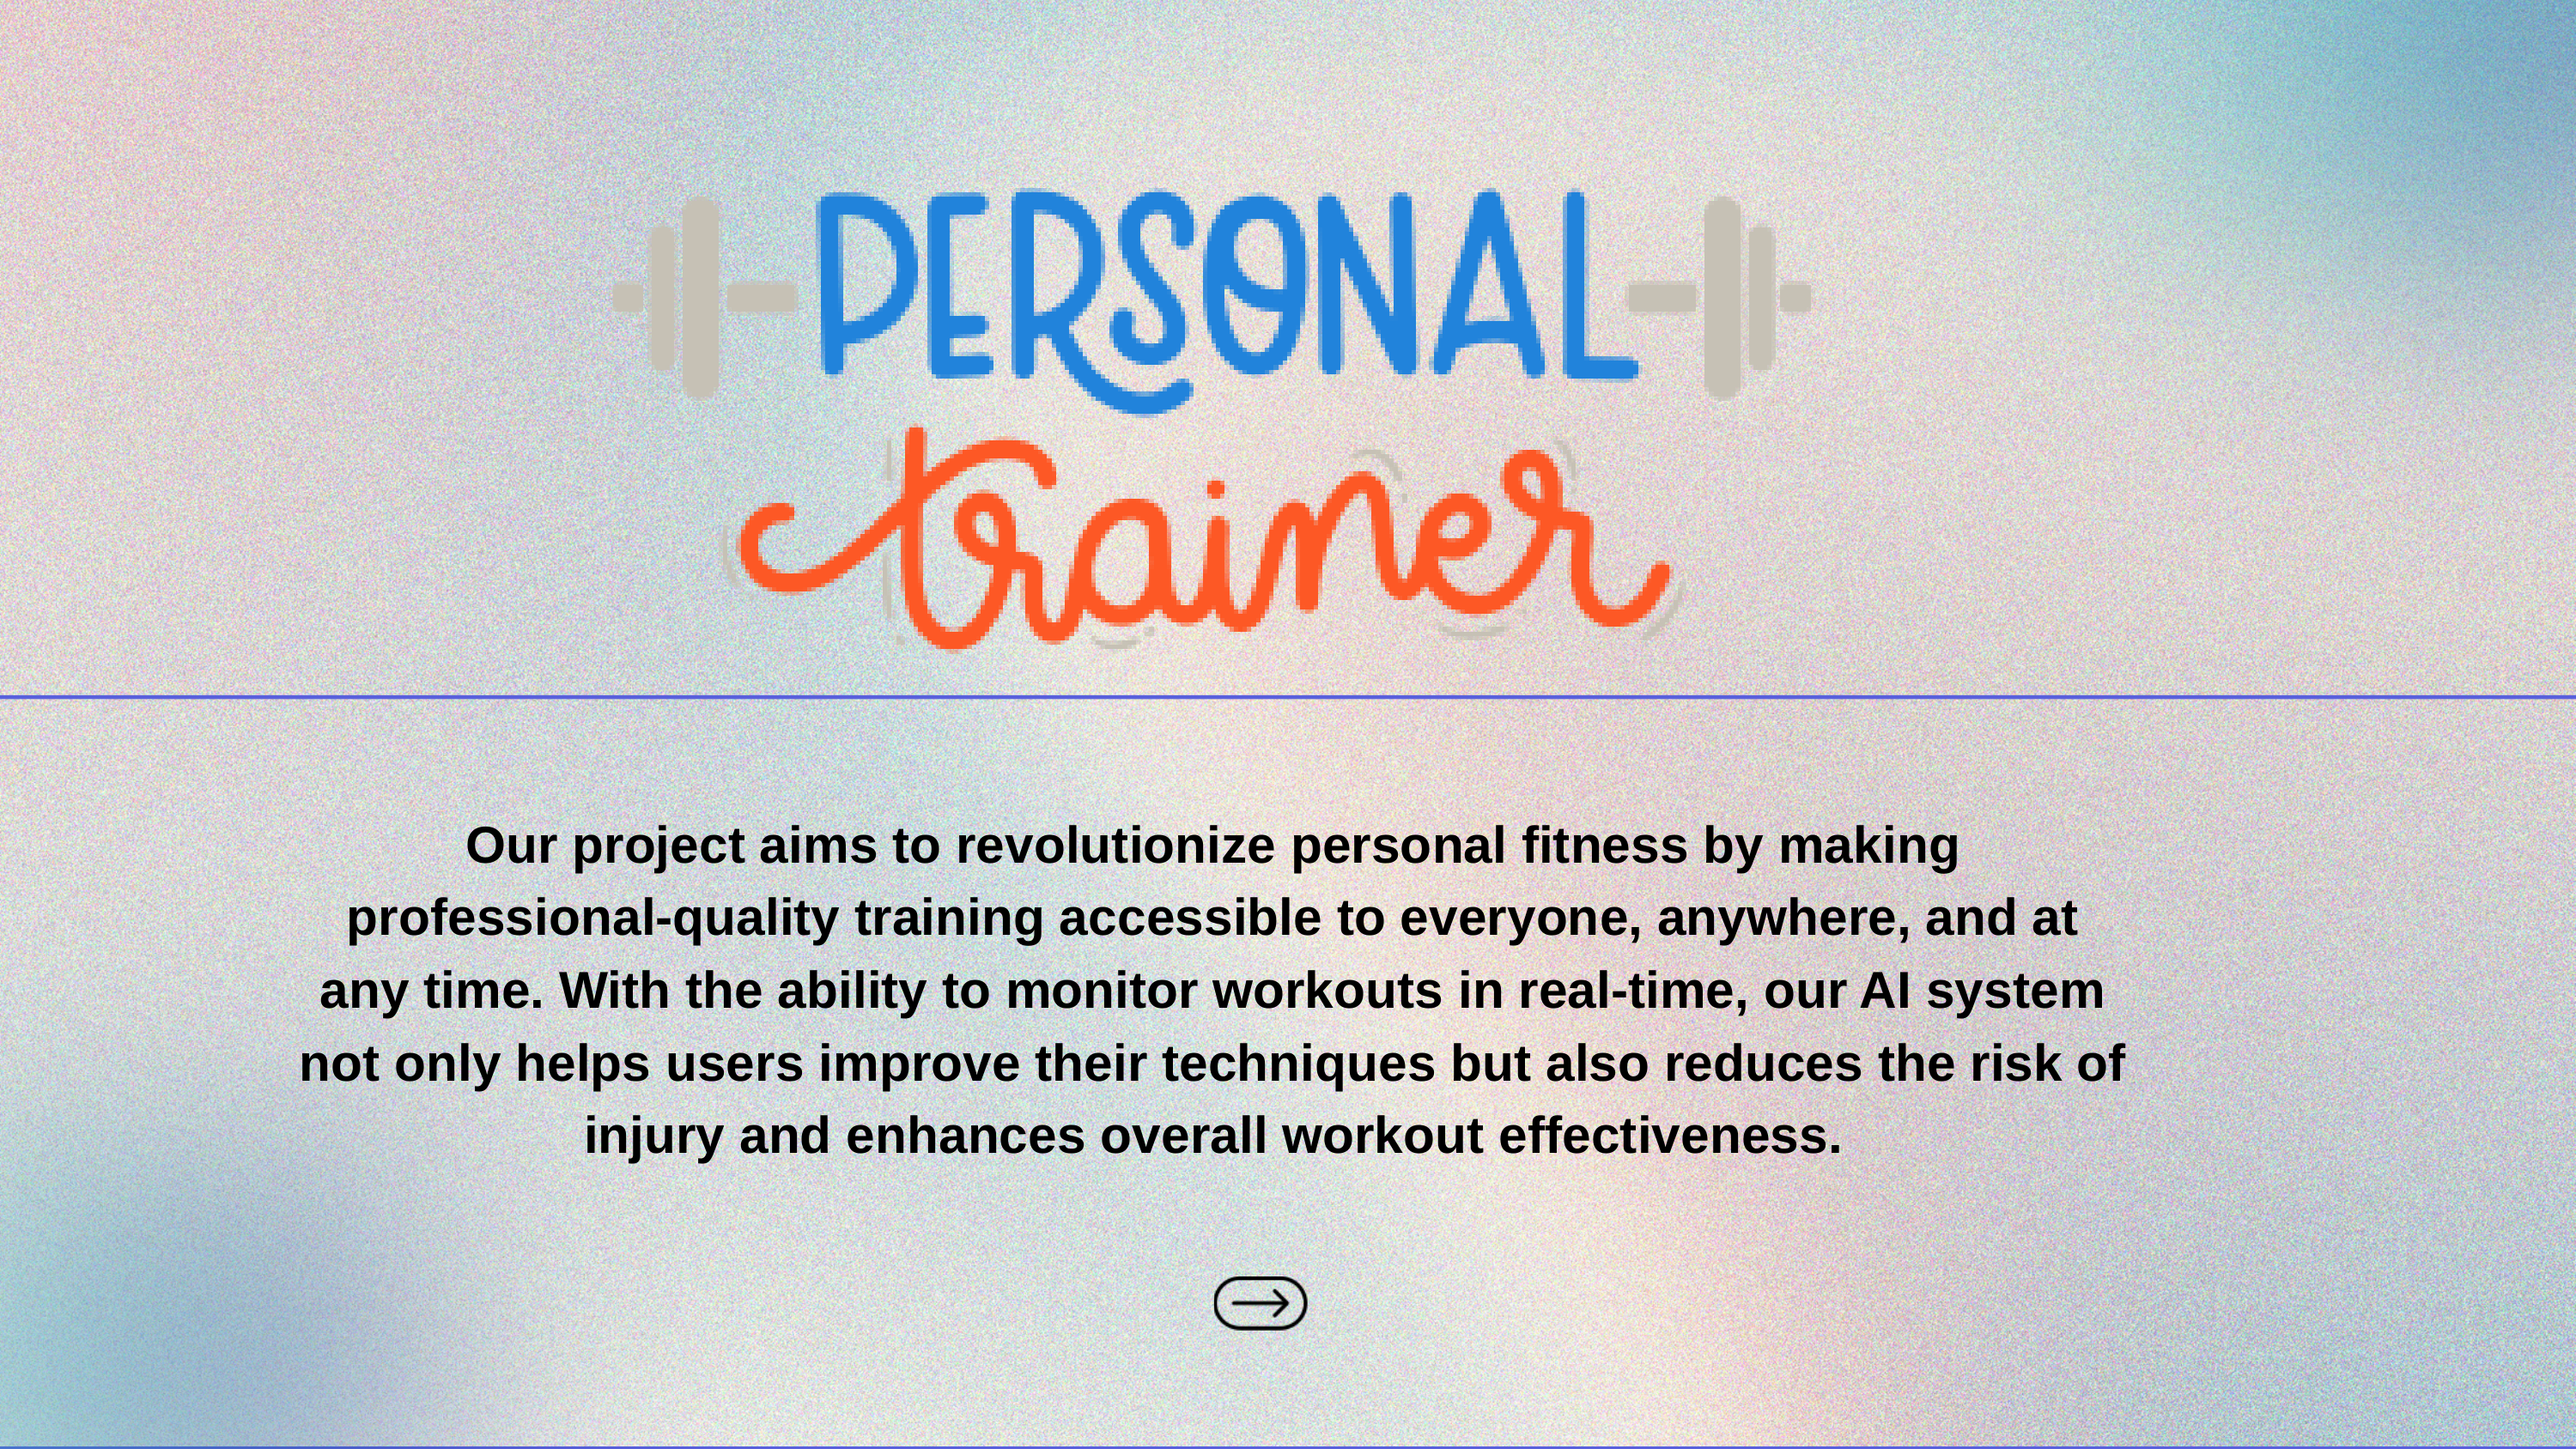

Our project aims to revolutionize personal fitness by making professional-quality training accessible to everyone, anywhere, and at any time. With the ability to monitor workouts in real-time, our AI system not only helps users improve their techniques but also reduces the risk of injury and enhances overall workout effectiveness.